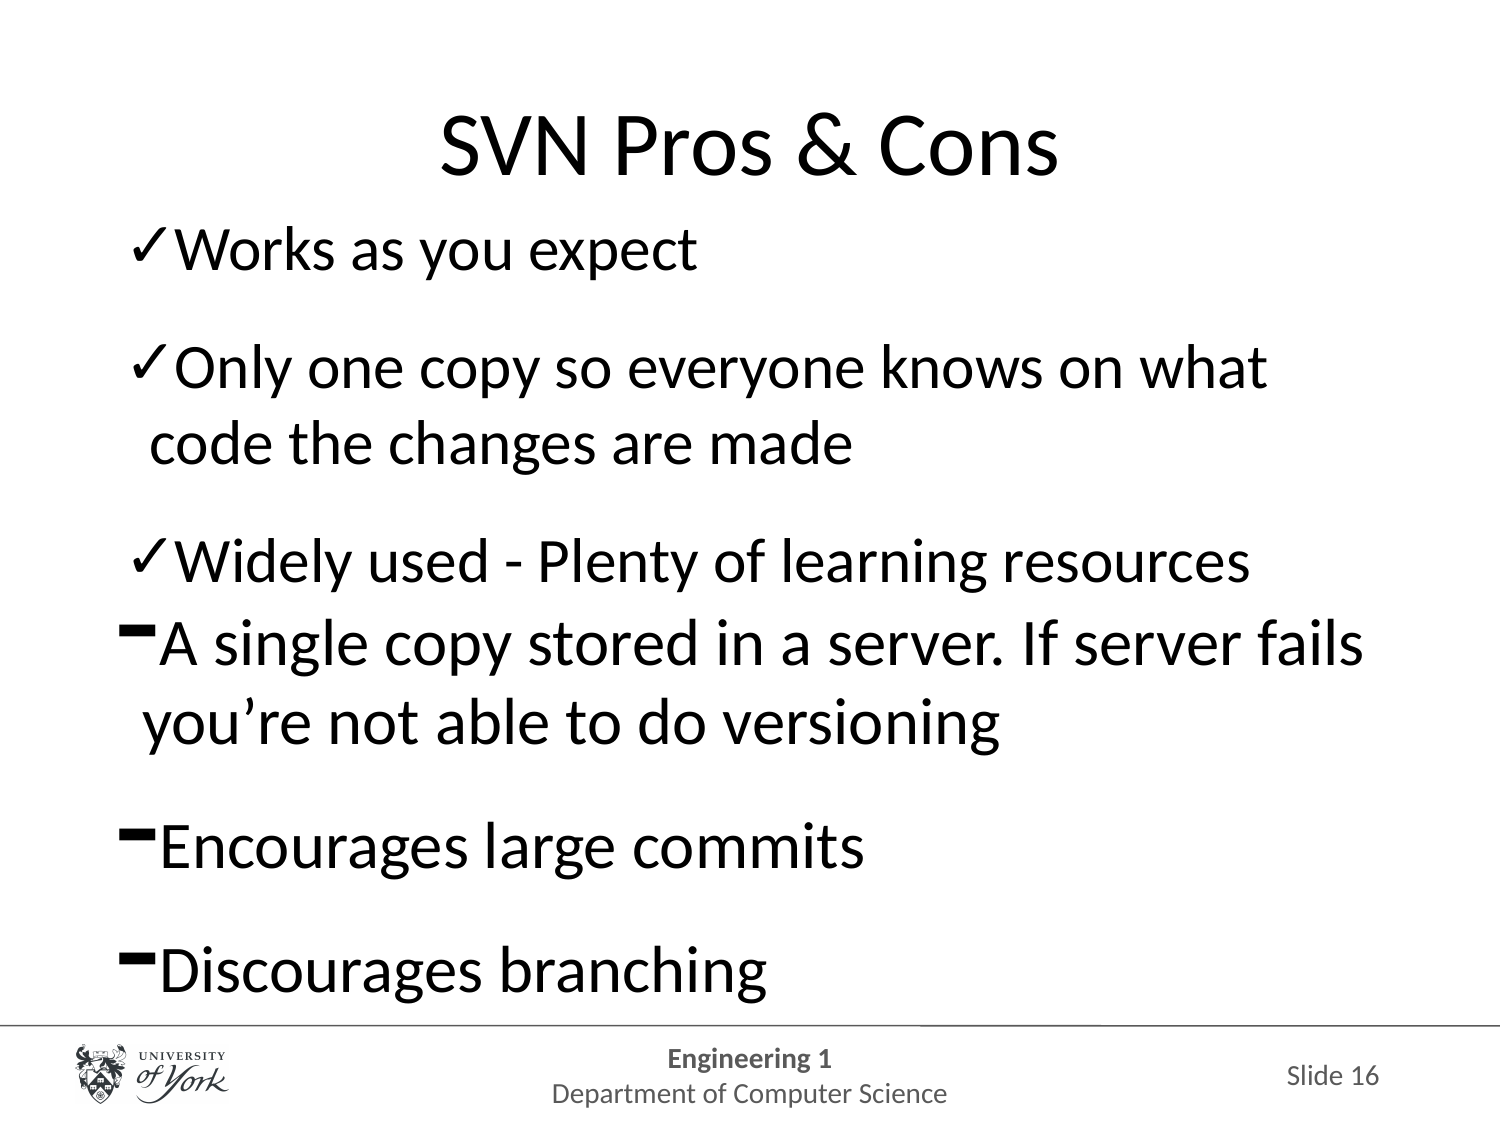

# SVN Pros & Cons
Works as you expect
Only one copy so everyone knows on what code the changes are made
Widely used - Plenty of learning resources
A single copy stored in a server. If server fails you’re not able to do versioning
Encourages large commits
Discourages branching